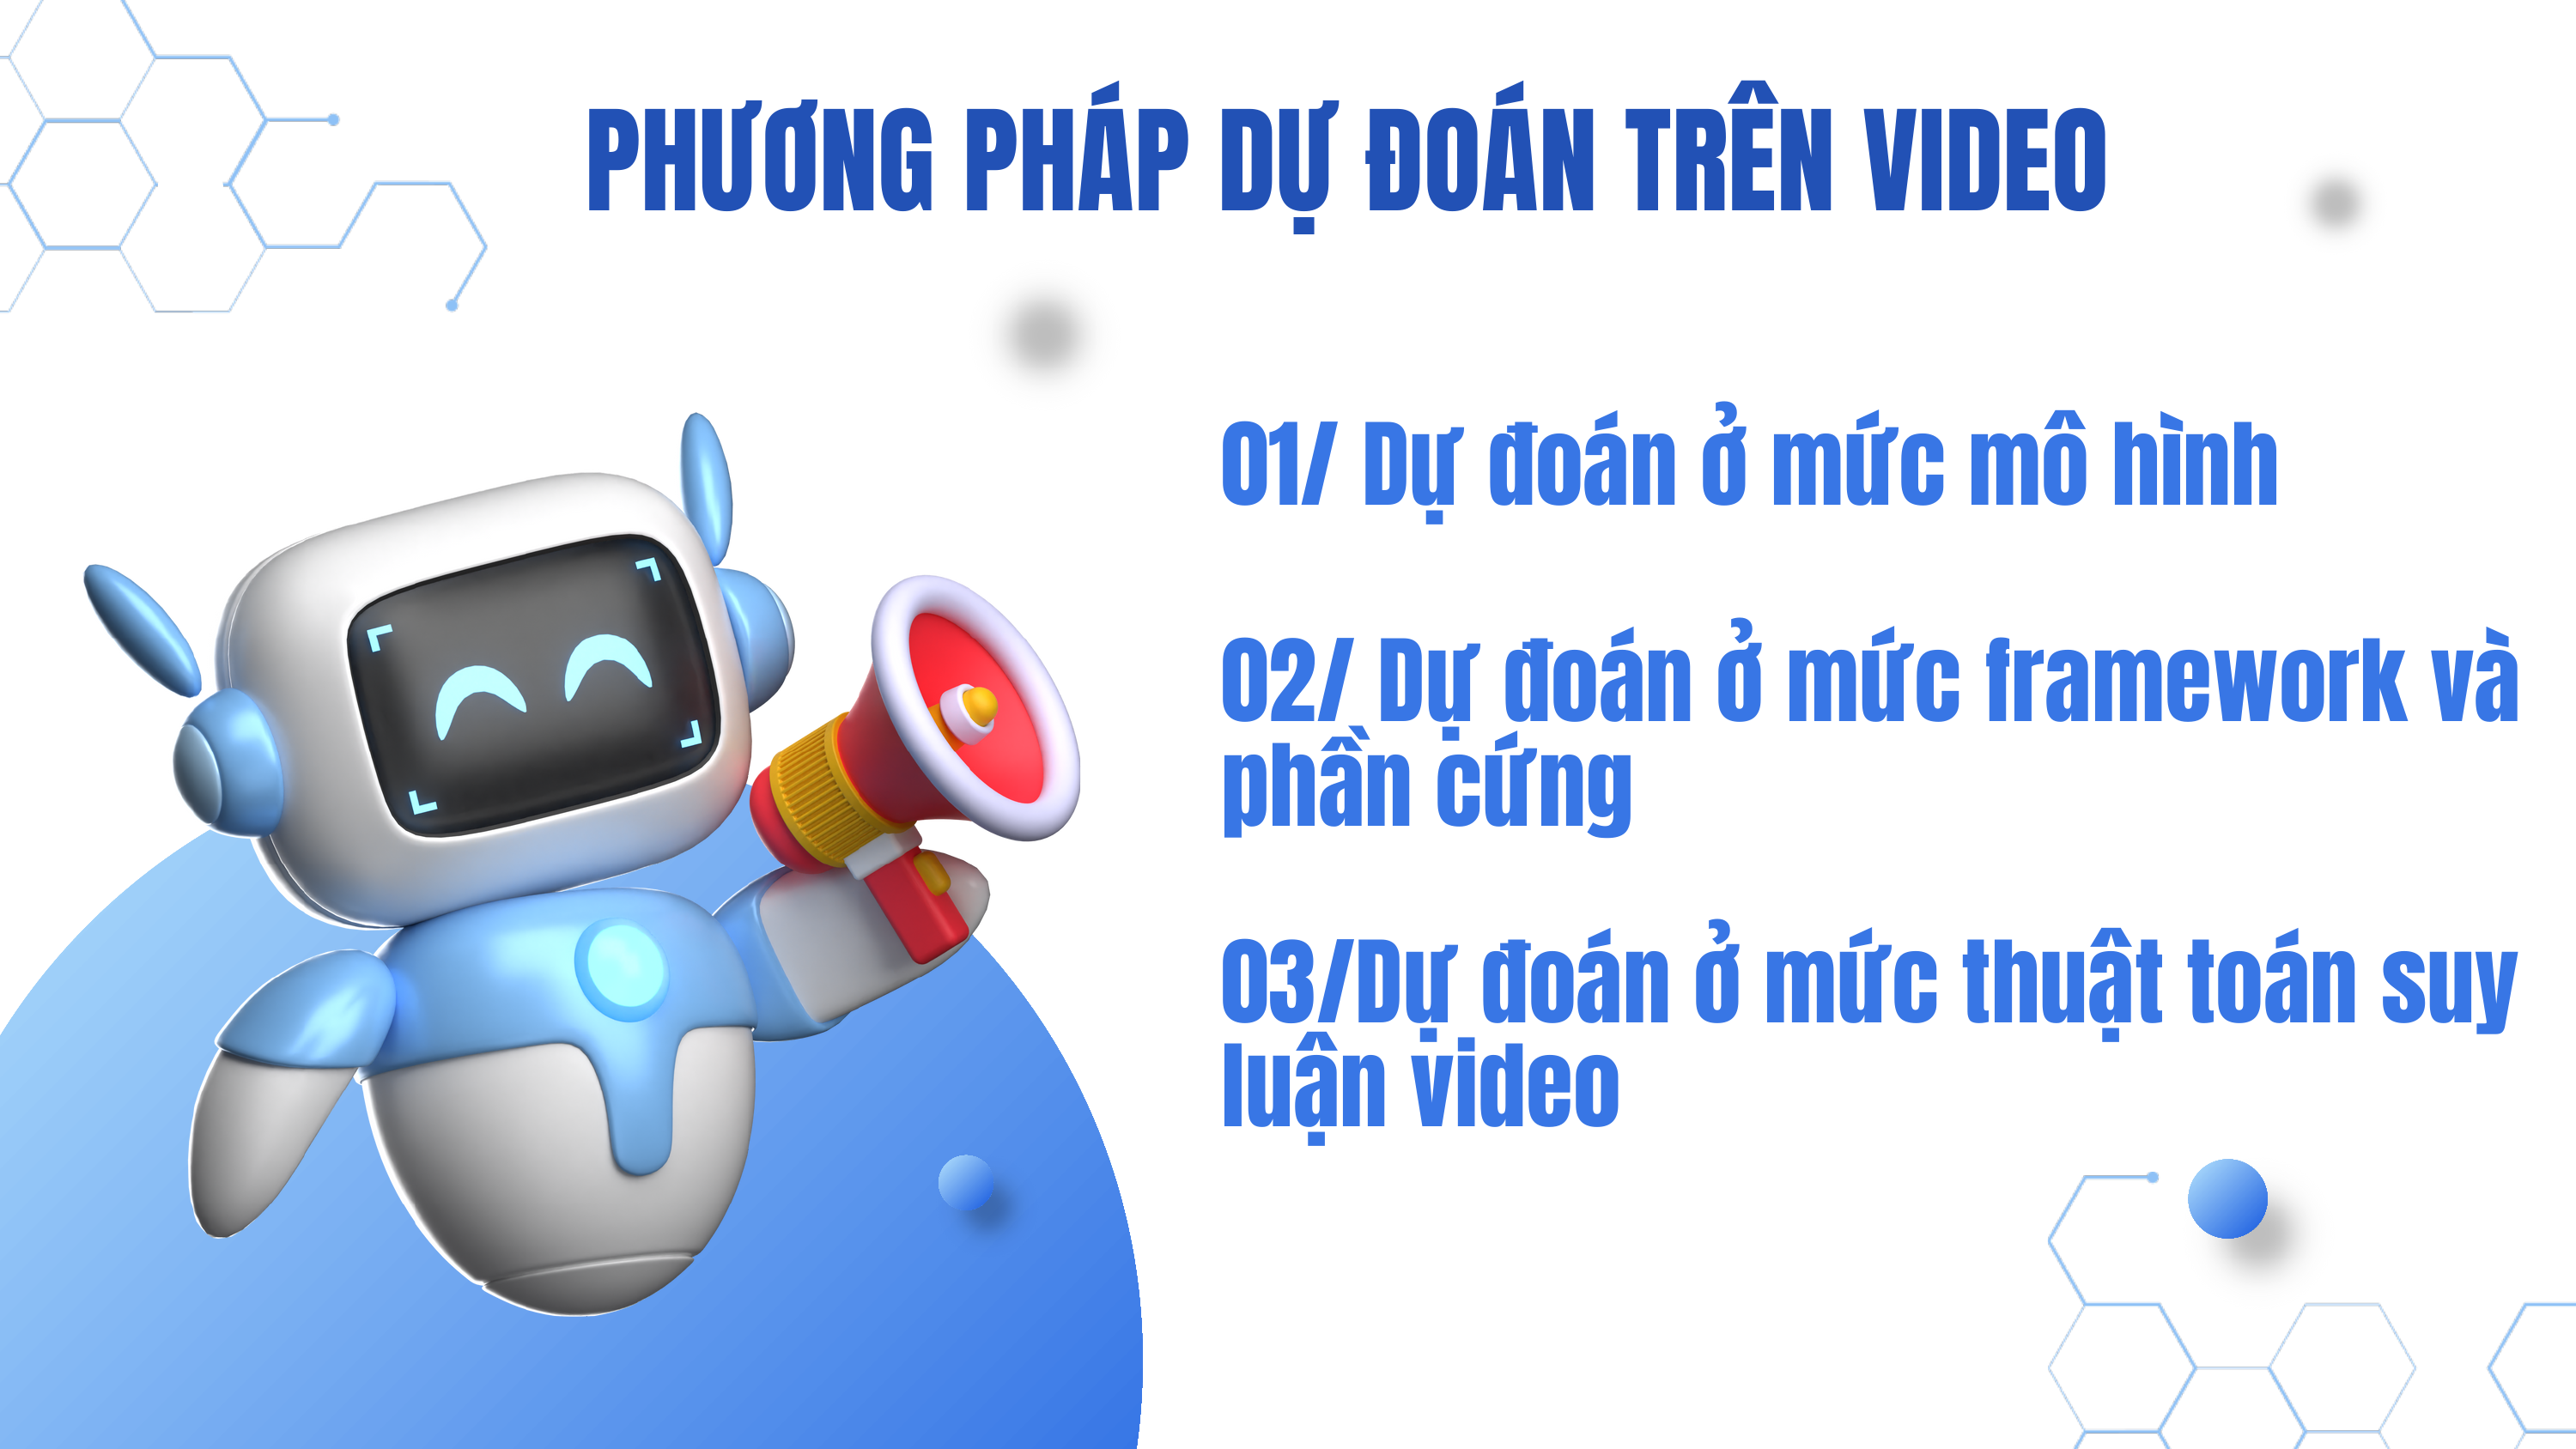

PHƯƠNG PHÁP DỰ ĐOÁN TRÊN VIDEO

01/ Dự đoán ở mức mô hình
02/ Dự đoán ở mức framework và phần cứng

Learn More
03/Dự đoán ở mức thuật toán suy luận video